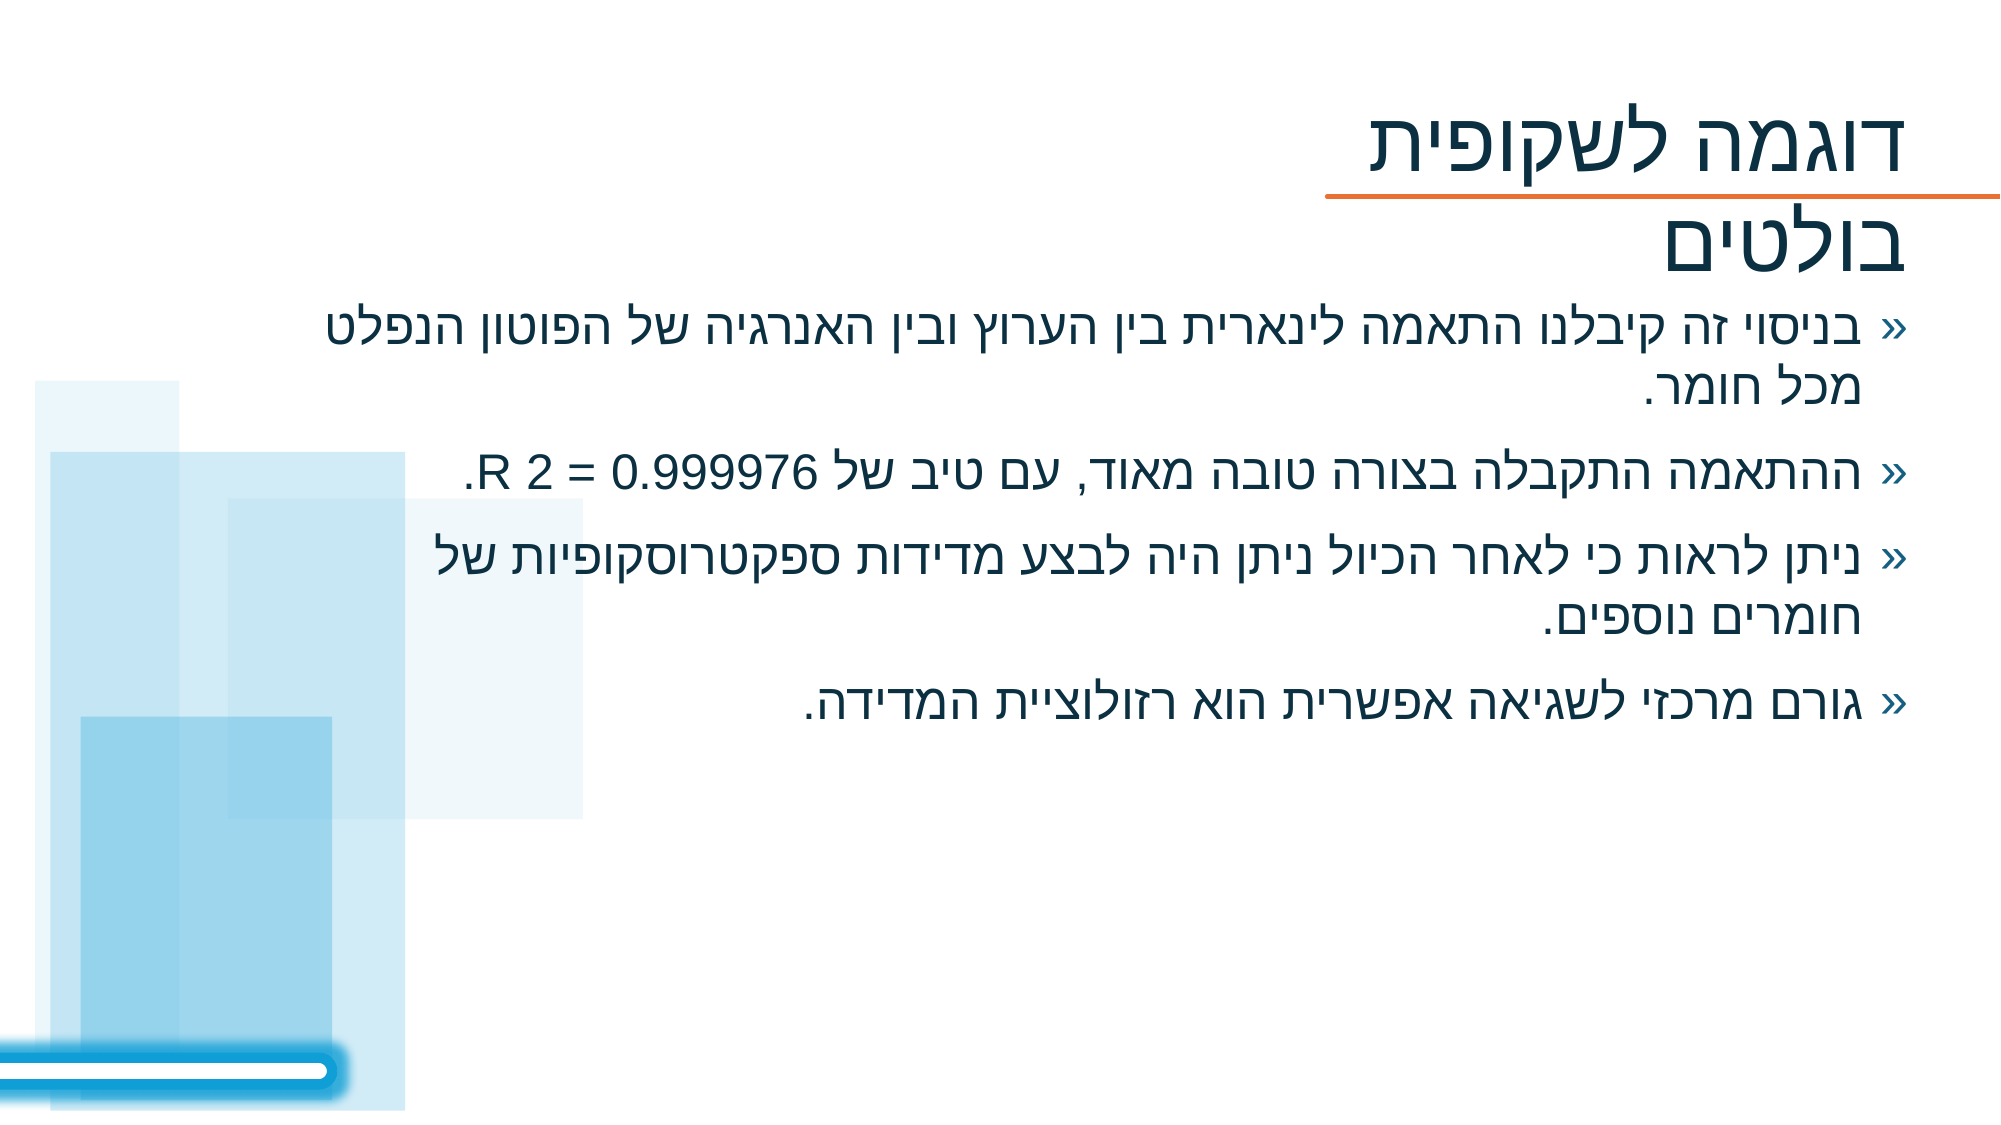

דוגמה לשקופית בולטים
בניסוי זה קיבלנו התאמה לינארית בין הערוץ ובין האנרגיה של הפוטון הנפלט מכל חומר.
ההתאמה התקבלה בצורה טובה מאוד, עם טיב של R 2 = 0.999976.
ניתן לראות כי לאחר הכיול ניתן היה לבצע מדידות ספקטרוסקופיות של חומרים נוספים.
גורם מרכזי לשגיאה אפשרית הוא רזולוציית המדידה.